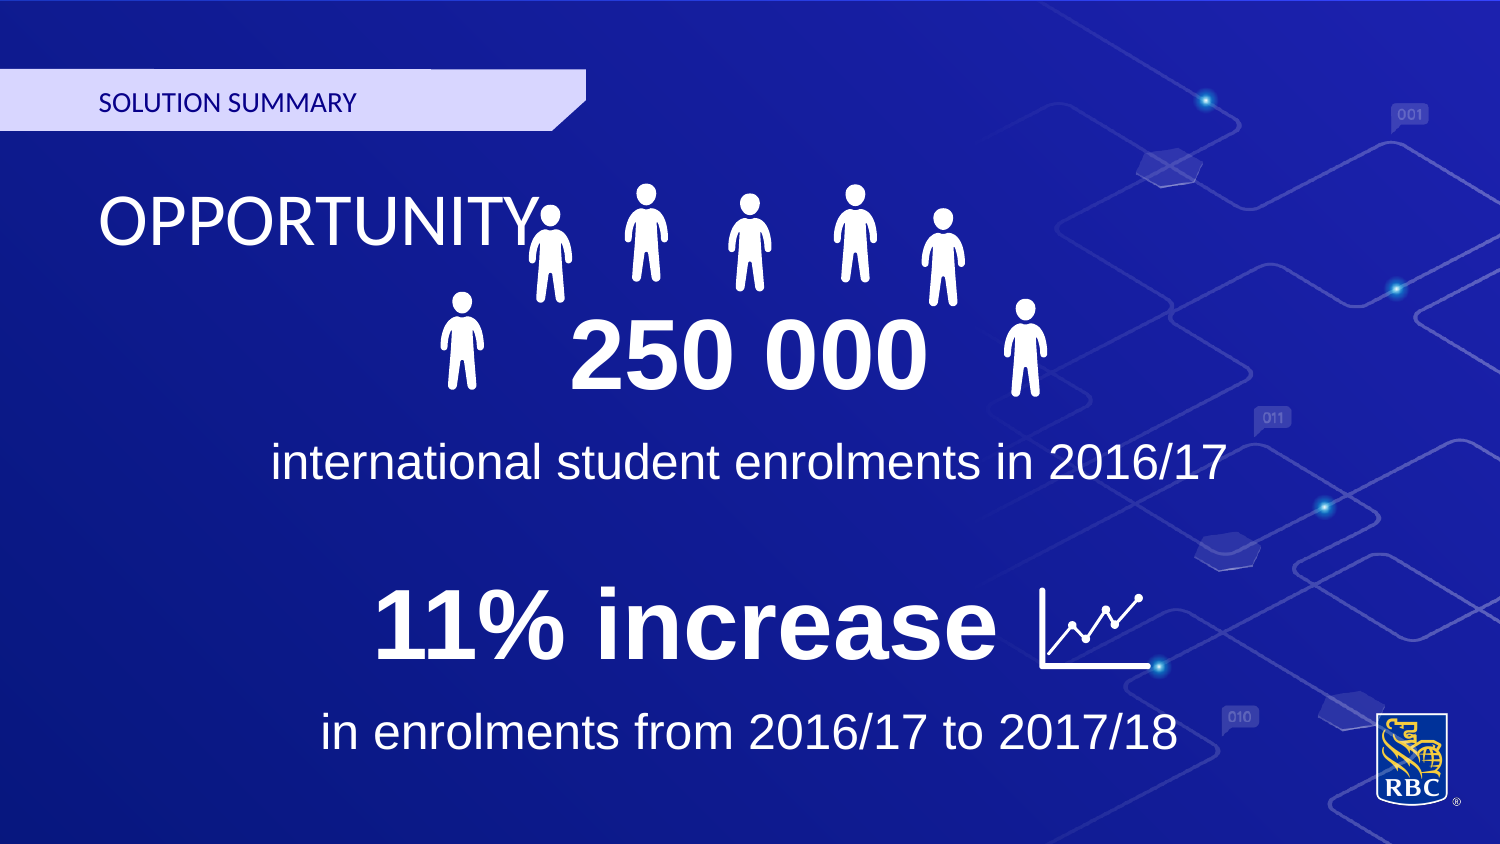

SOLUTION SUMMARY
OPPORTUNITY

| 250 000 |
| --- |
| international student enrolments in 2016/17 |
| 11% increase |
| in enrolments from 2016/17 to 2017/18 |